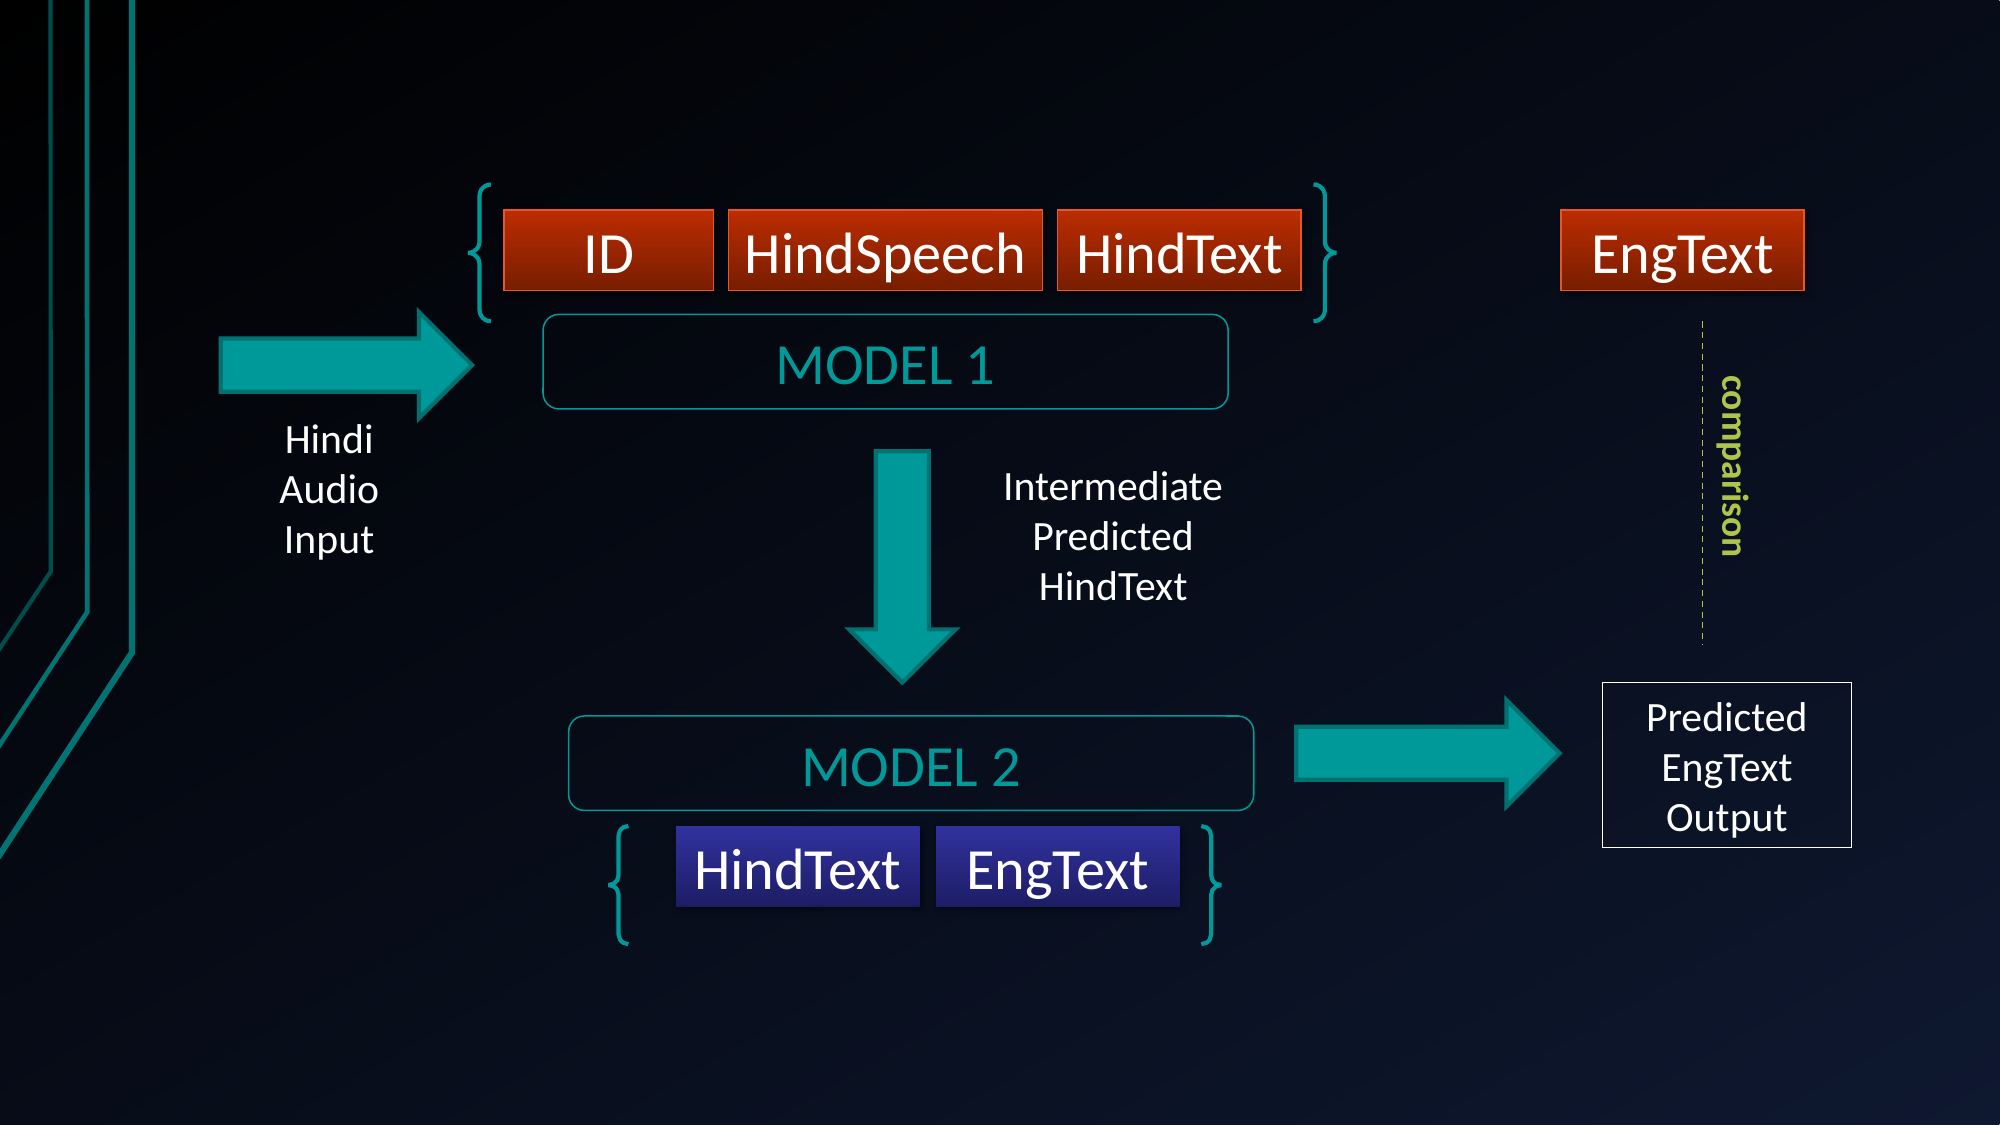

ID
HindSpeech
HindText
EngText

MODEL 1
Hindi Audio
Input
Intermediate
Predicted
HindText

comparison
Predicted
EngText
Output

MODEL 2

HindText
EngText